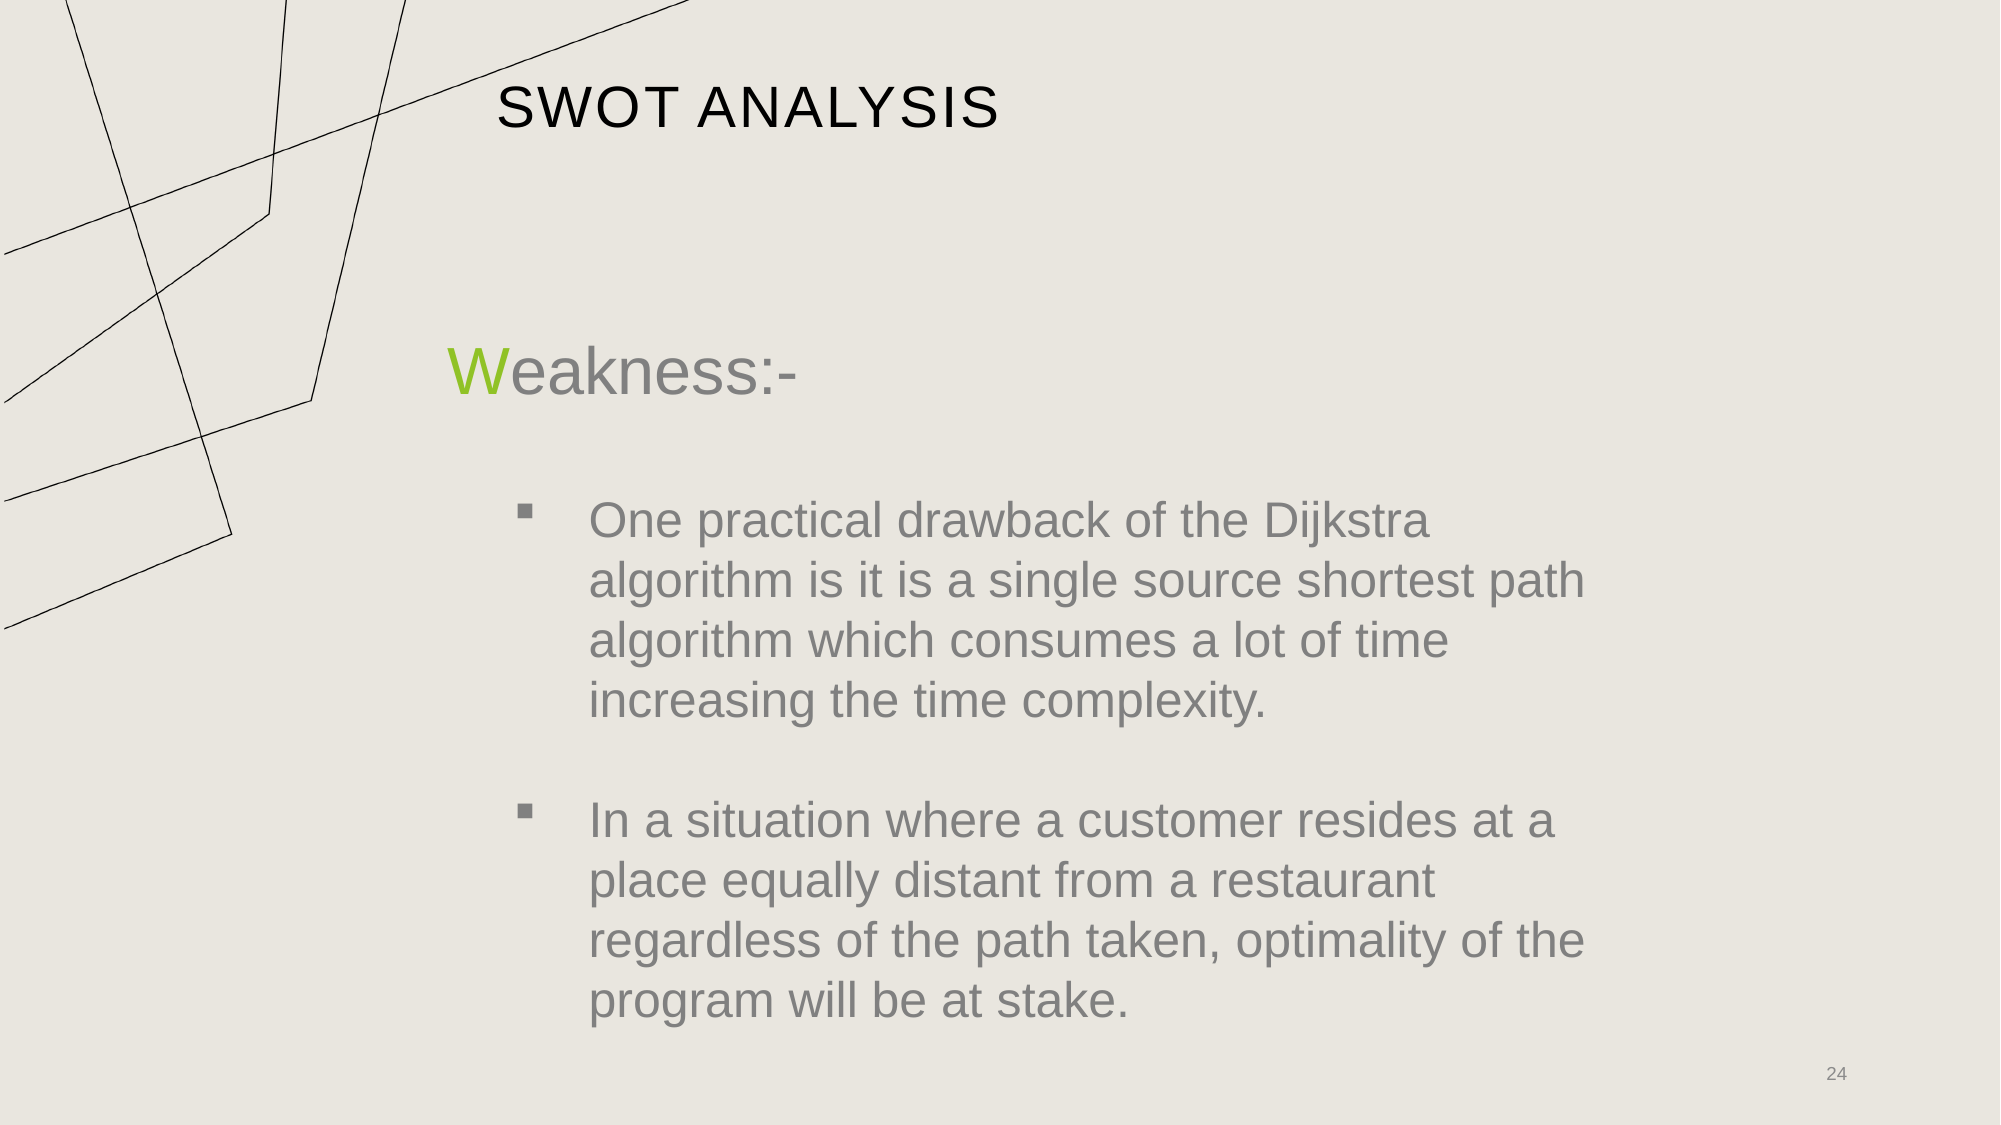

# Swot analysis
Weakness:-

One practical drawback of the Dijkstra algorithm is it is a single source shortest path algorithm which consumes a lot of time increasing the time complexity.

In a situation where a customer resides at a place equally distant from a restaurant regardless of the path taken, optimality of the program will be at stake.
24